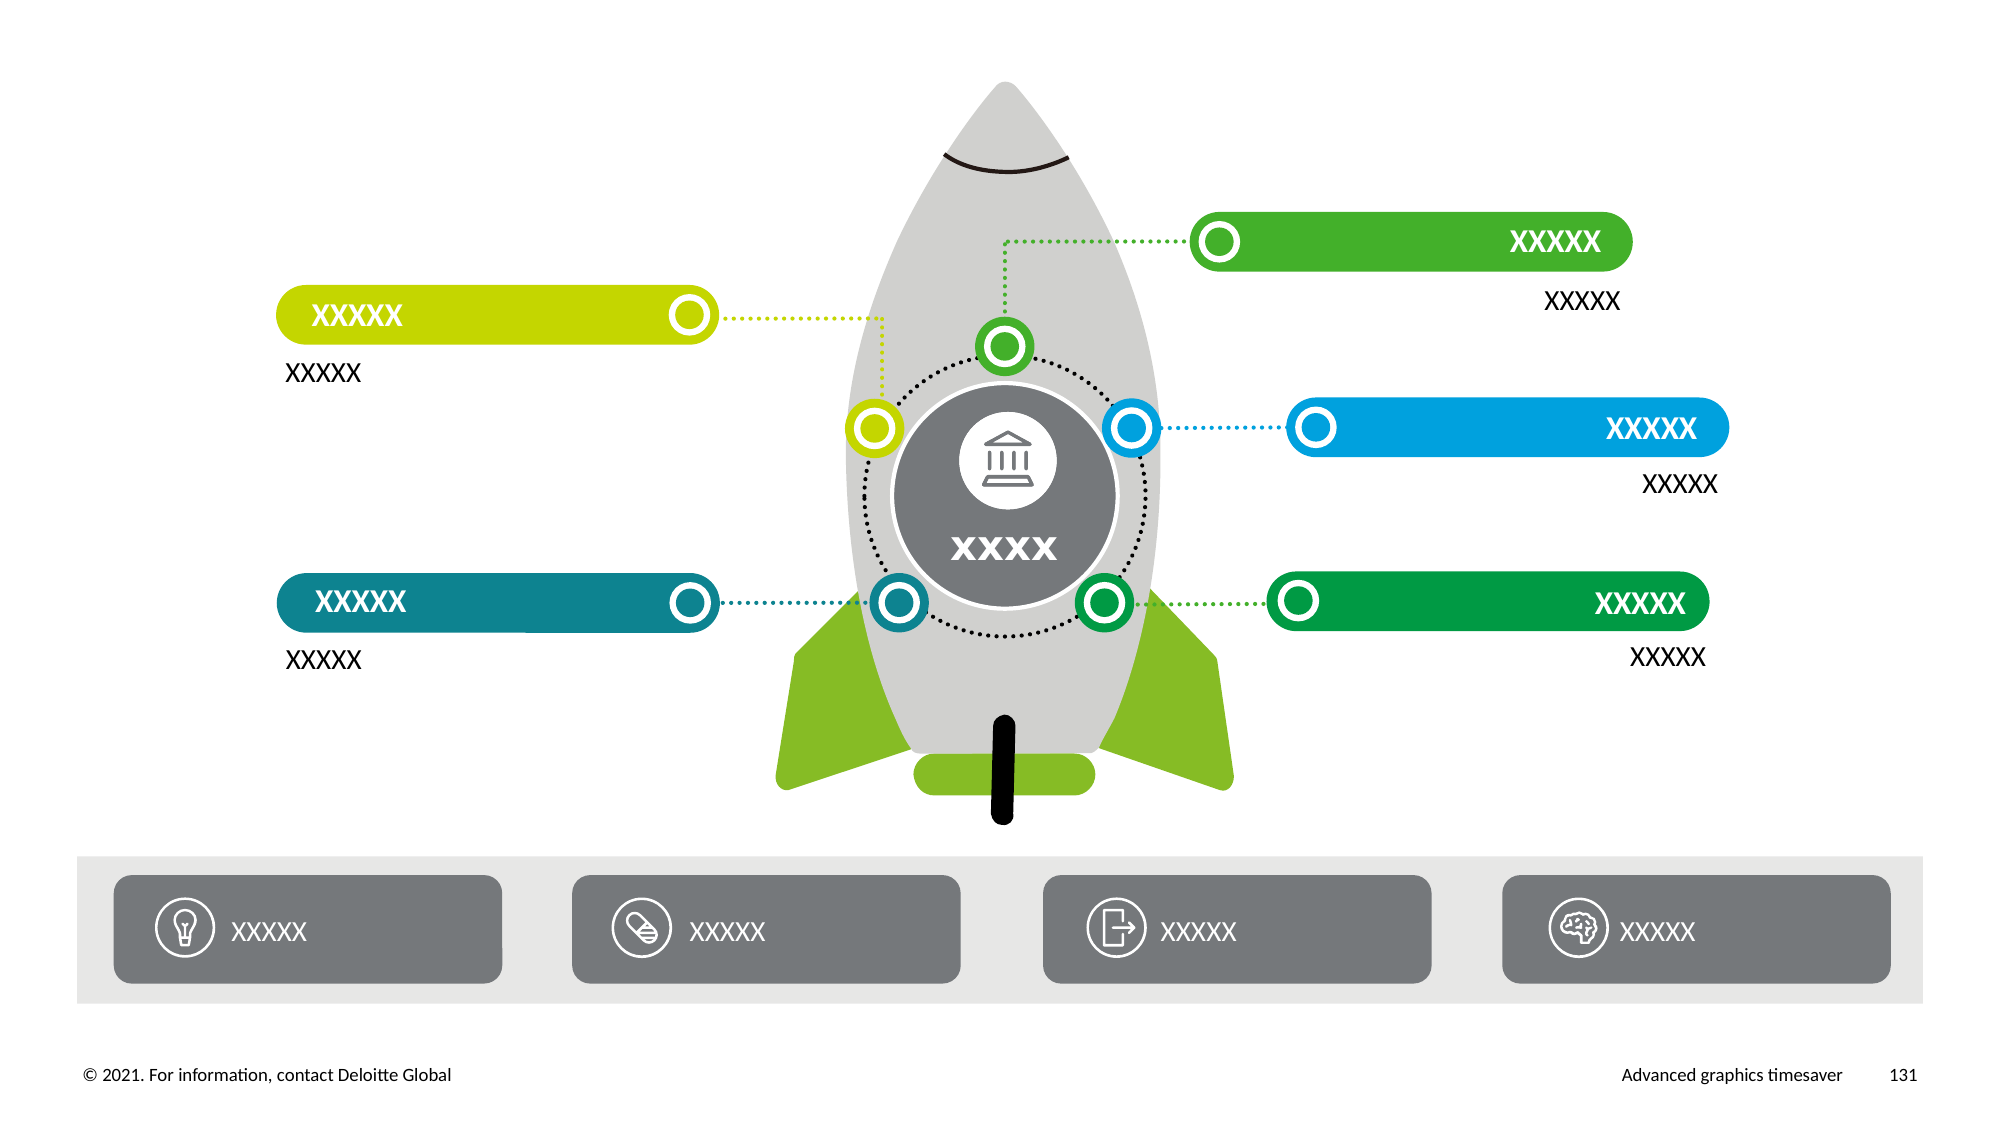

XXXXX

XXXXX

XXXXX

XXXXX

XXXXX

XXXXX
xxxx
XXXXX

XXXXX

XXXXX
XXXXX

XXXXX
XXXXX
XXXXX
XXXXX